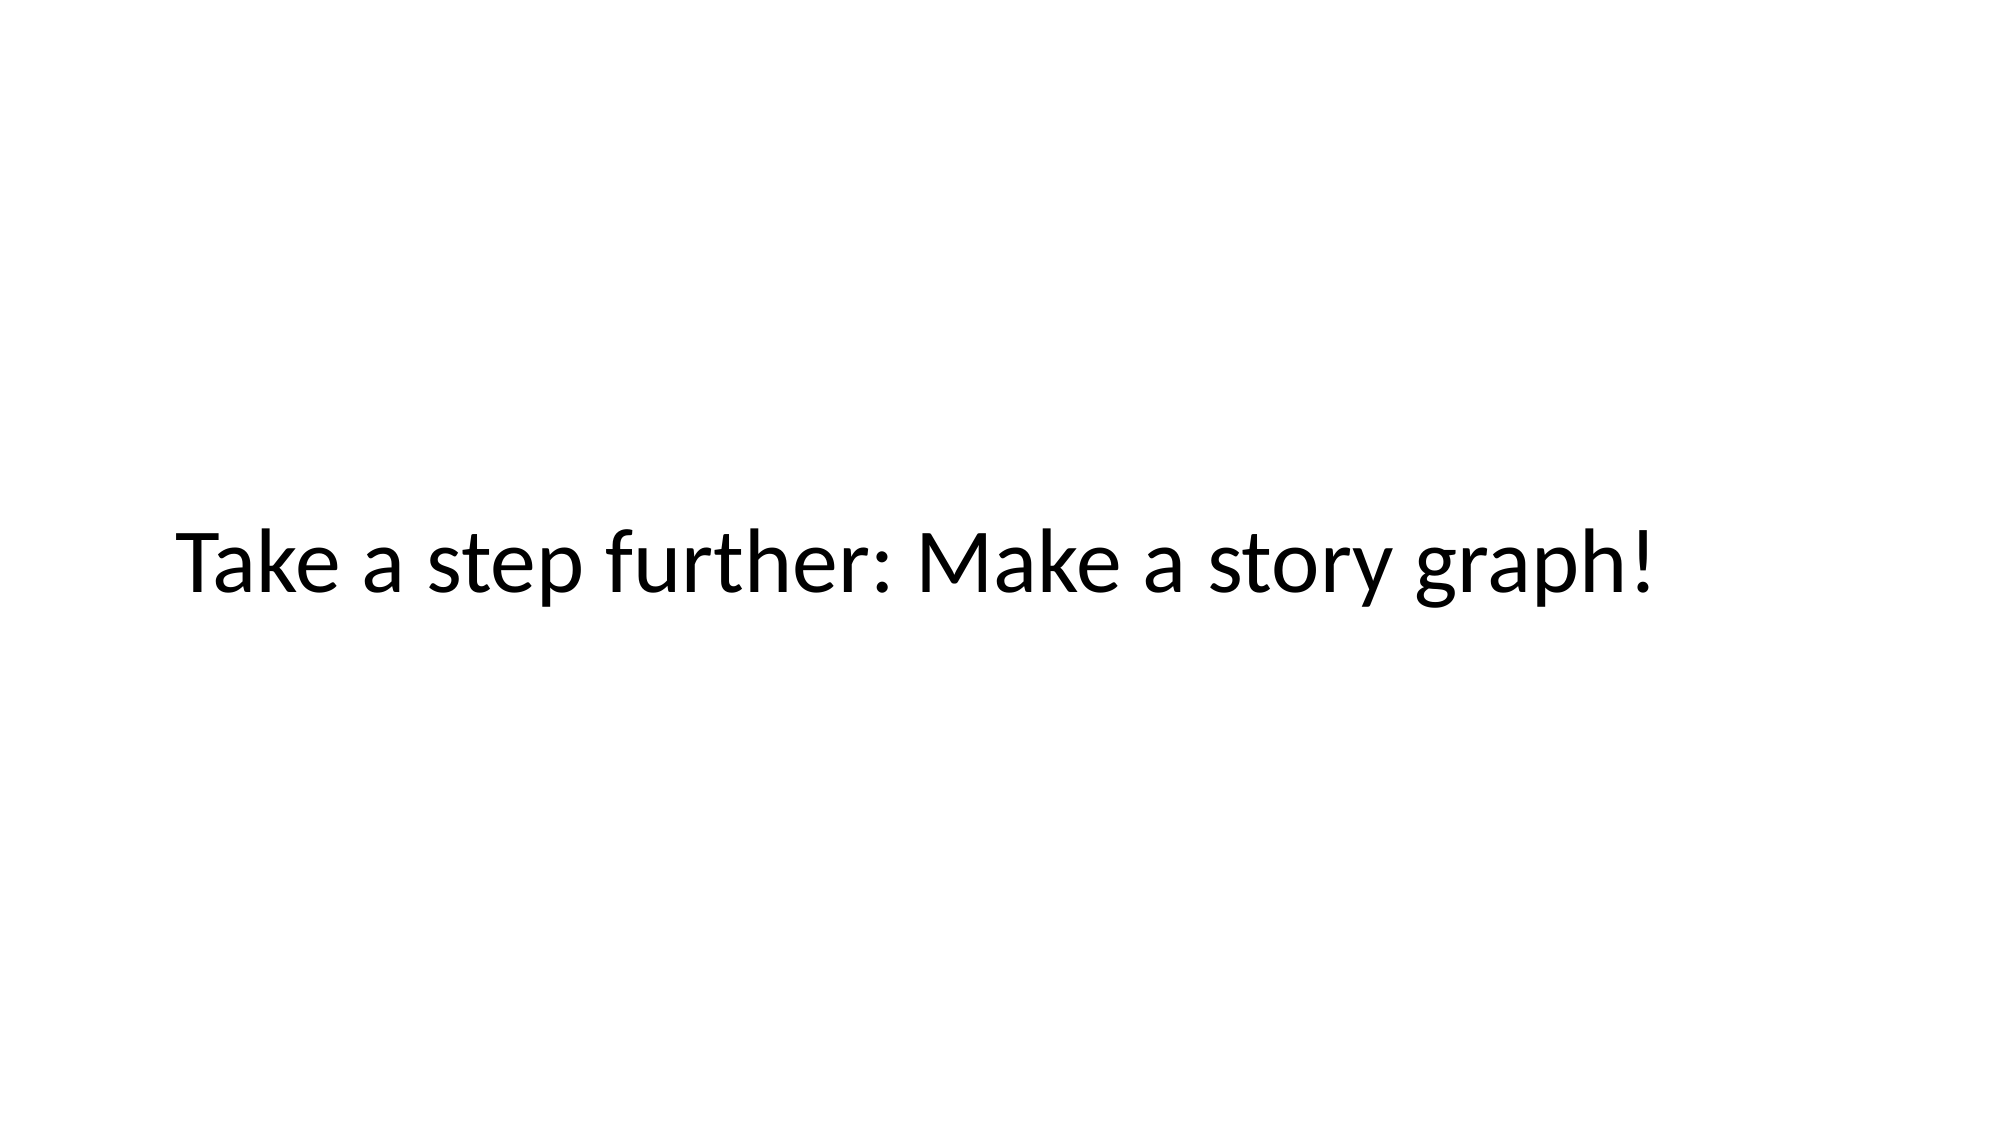

# Take a step further: Make a story graph!